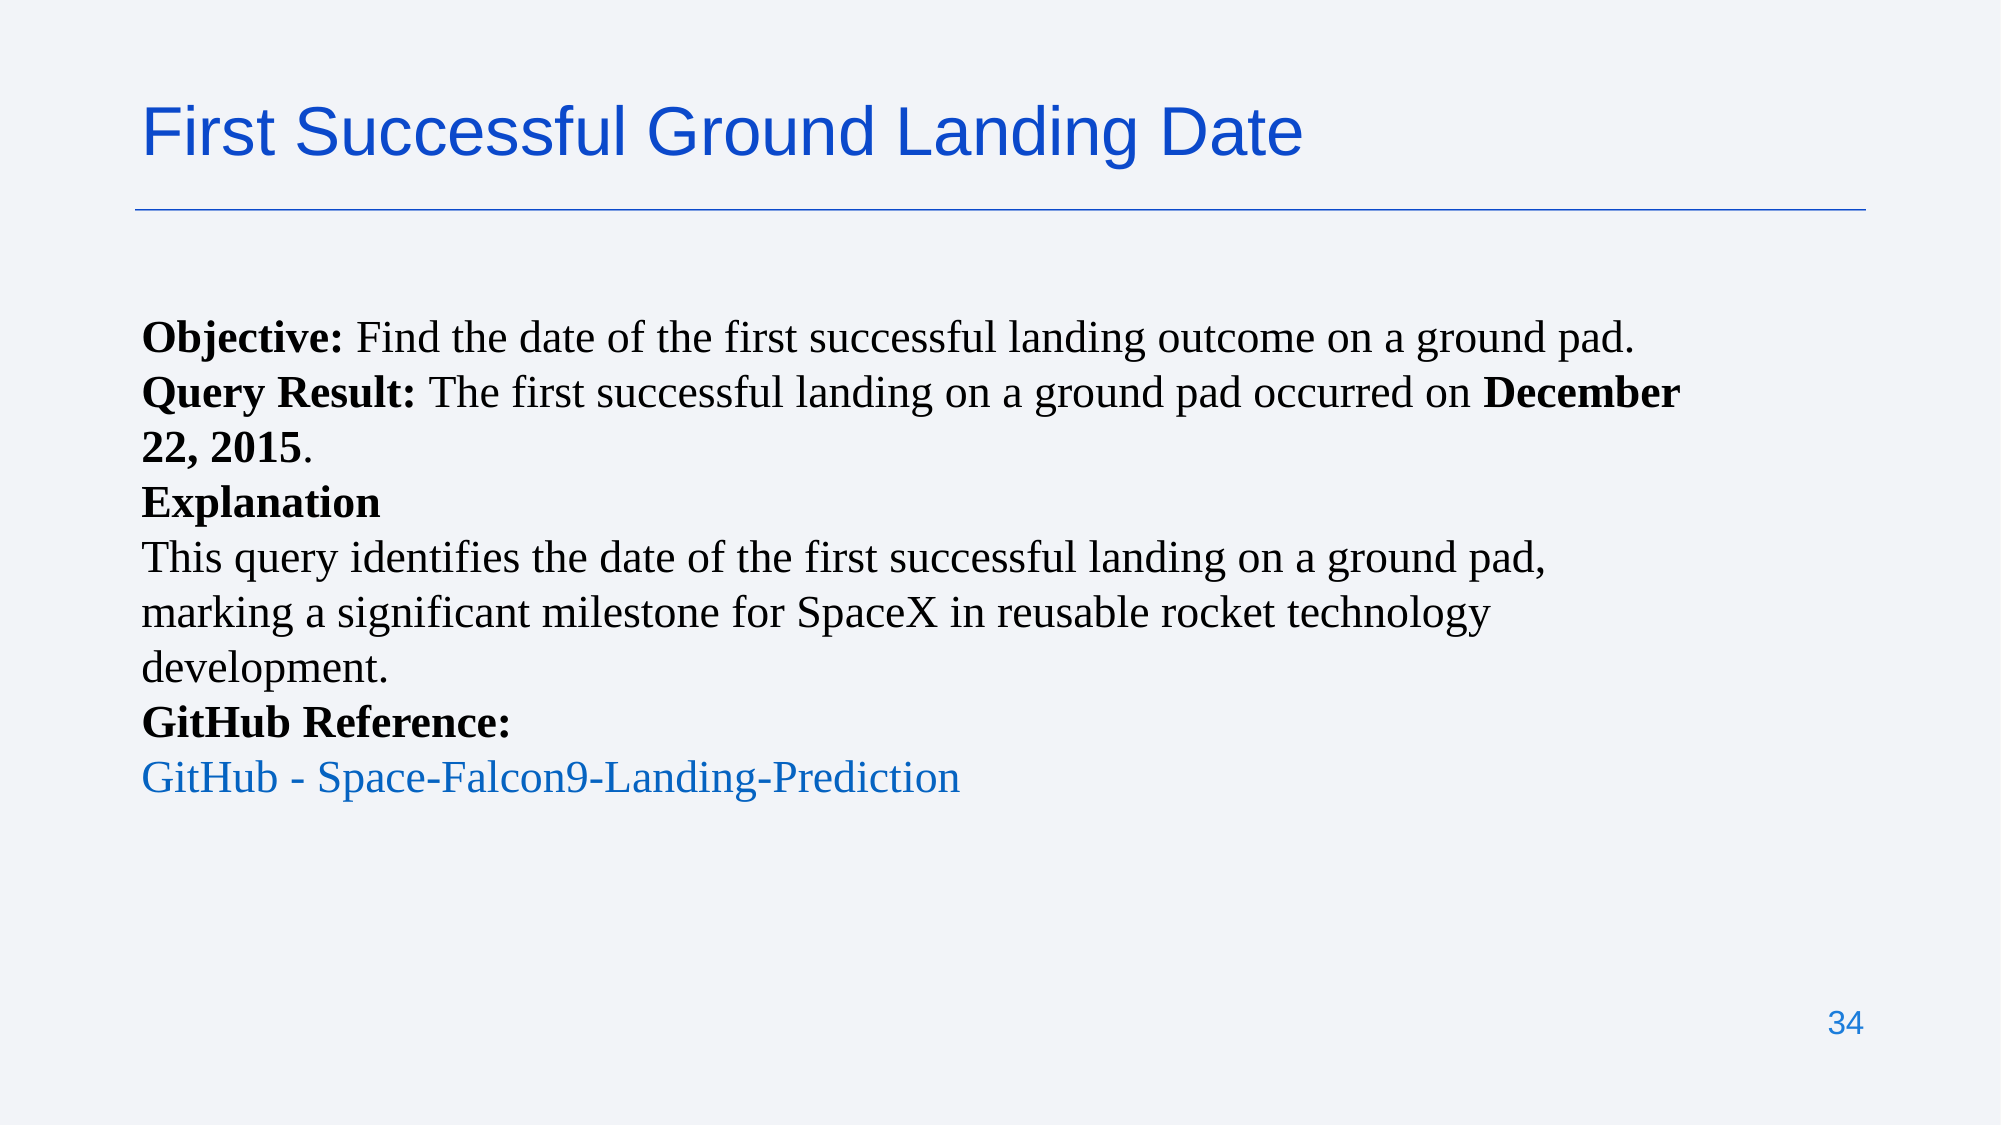

First Successful Ground Landing Date
Objective: Find the date of the first successful landing outcome on a ground pad.
Query Result: The first successful landing on a ground pad occurred on December 22, 2015.
Explanation
This query identifies the date of the first successful landing on a ground pad, marking a significant milestone for SpaceX in reusable rocket technology development.
GitHub Reference:
GitHub - Space-Falcon9-Landing-Prediction
34